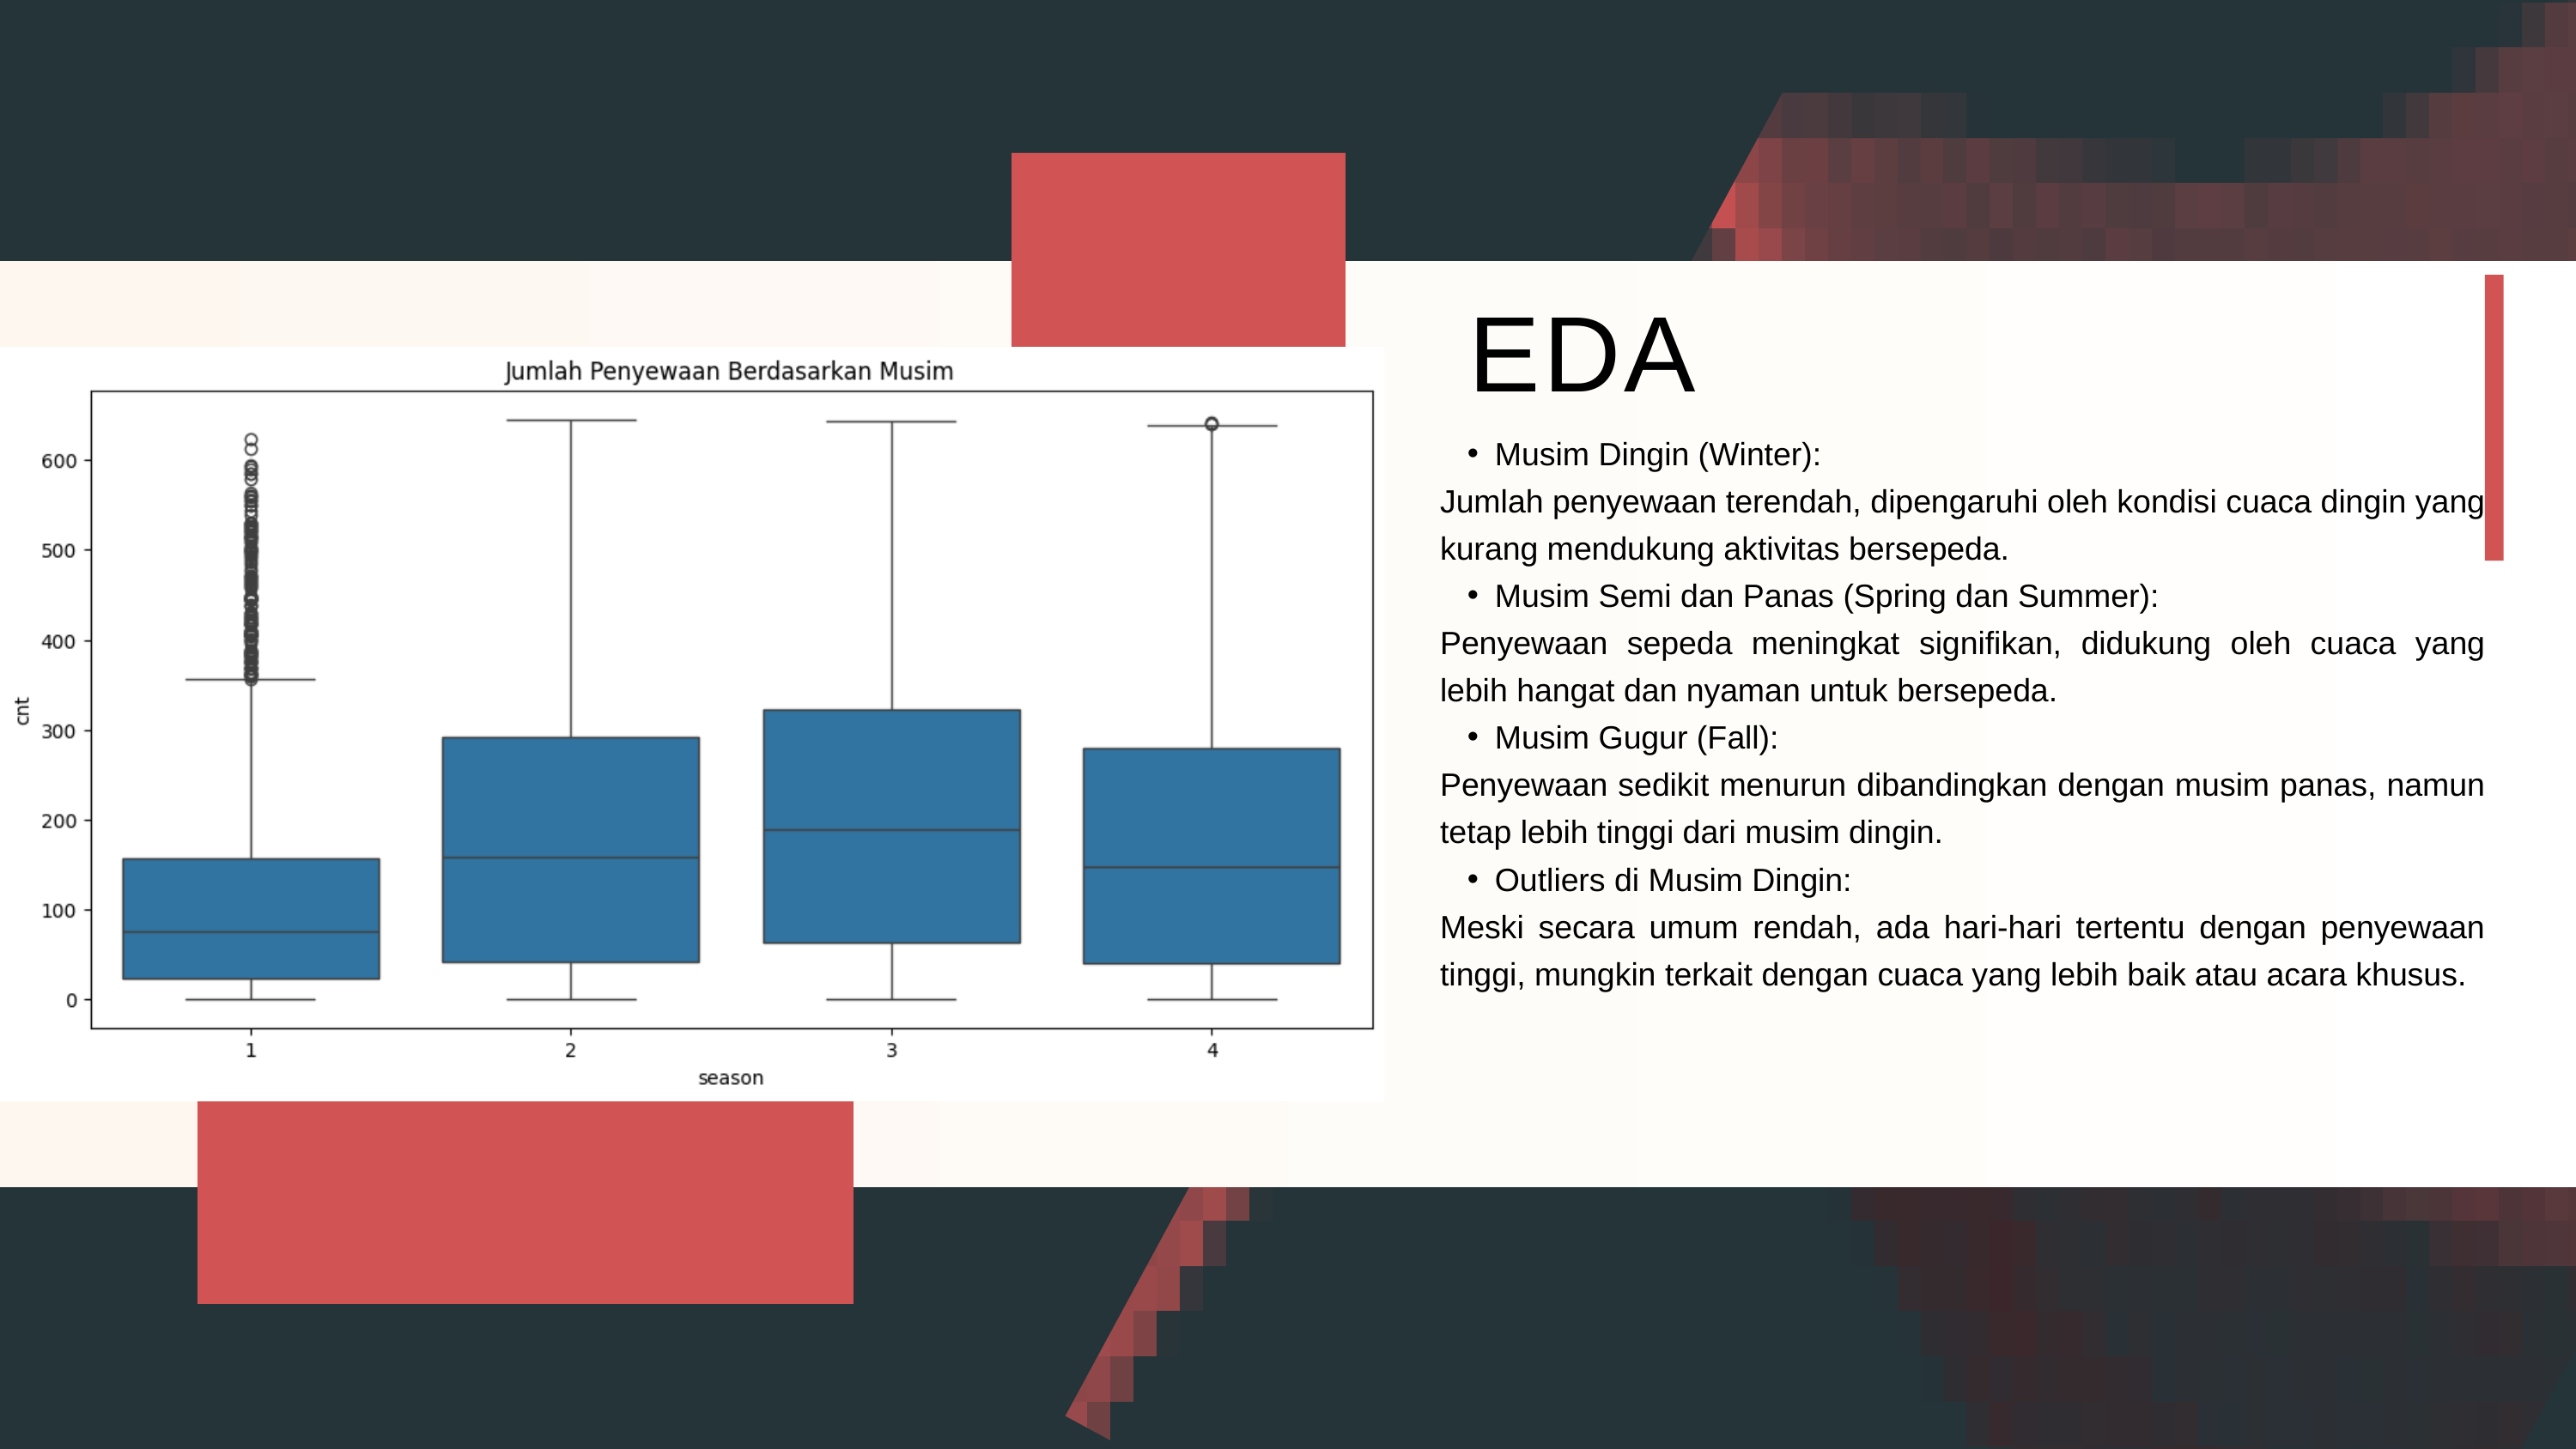

EDA

Musim Dingin (Winter):
Jumlah penyewaan terendah, dipengaruhi oleh kondisi cuaca dingin yang kurang mendukung aktivitas bersepeda.
Musim Semi dan Panas (Spring dan Summer):
Penyewaan sepeda meningkat signifikan, didukung oleh cuaca yang lebih hangat dan nyaman untuk bersepeda.
Musim Gugur (Fall):
Penyewaan sedikit menurun dibandingkan dengan musim panas, namun tetap lebih tinggi dari musim dingin.
Outliers di Musim Dingin:
Meski secara umum rendah, ada hari-hari tertentu dengan penyewaan tinggi, mungkin terkait dengan cuaca yang lebih baik atau acara khusus.